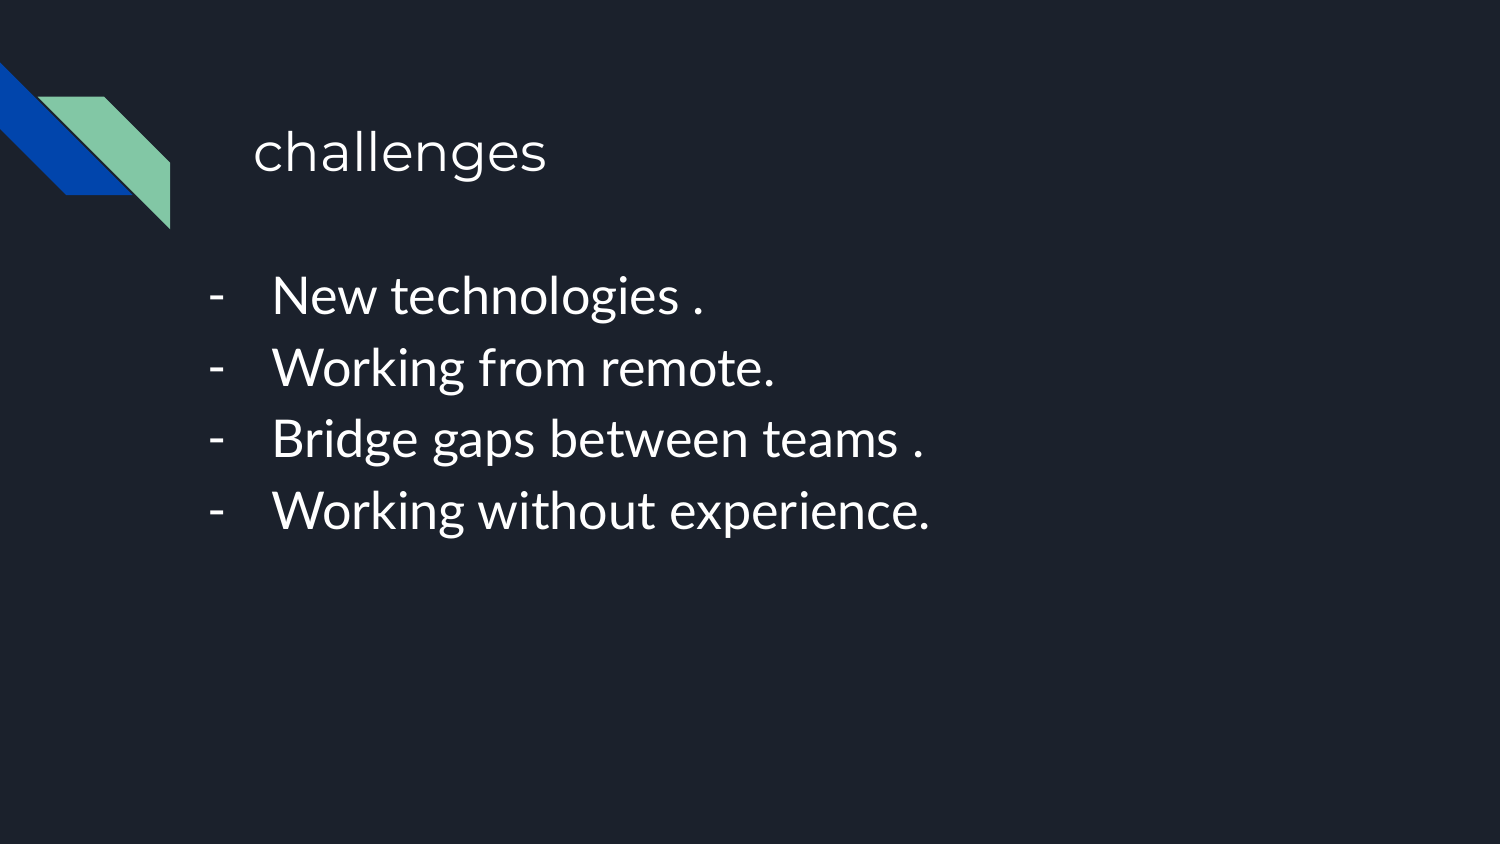

# challenges
New technologies .
Working from remote.
Bridge gaps between teams .
Working without experience.